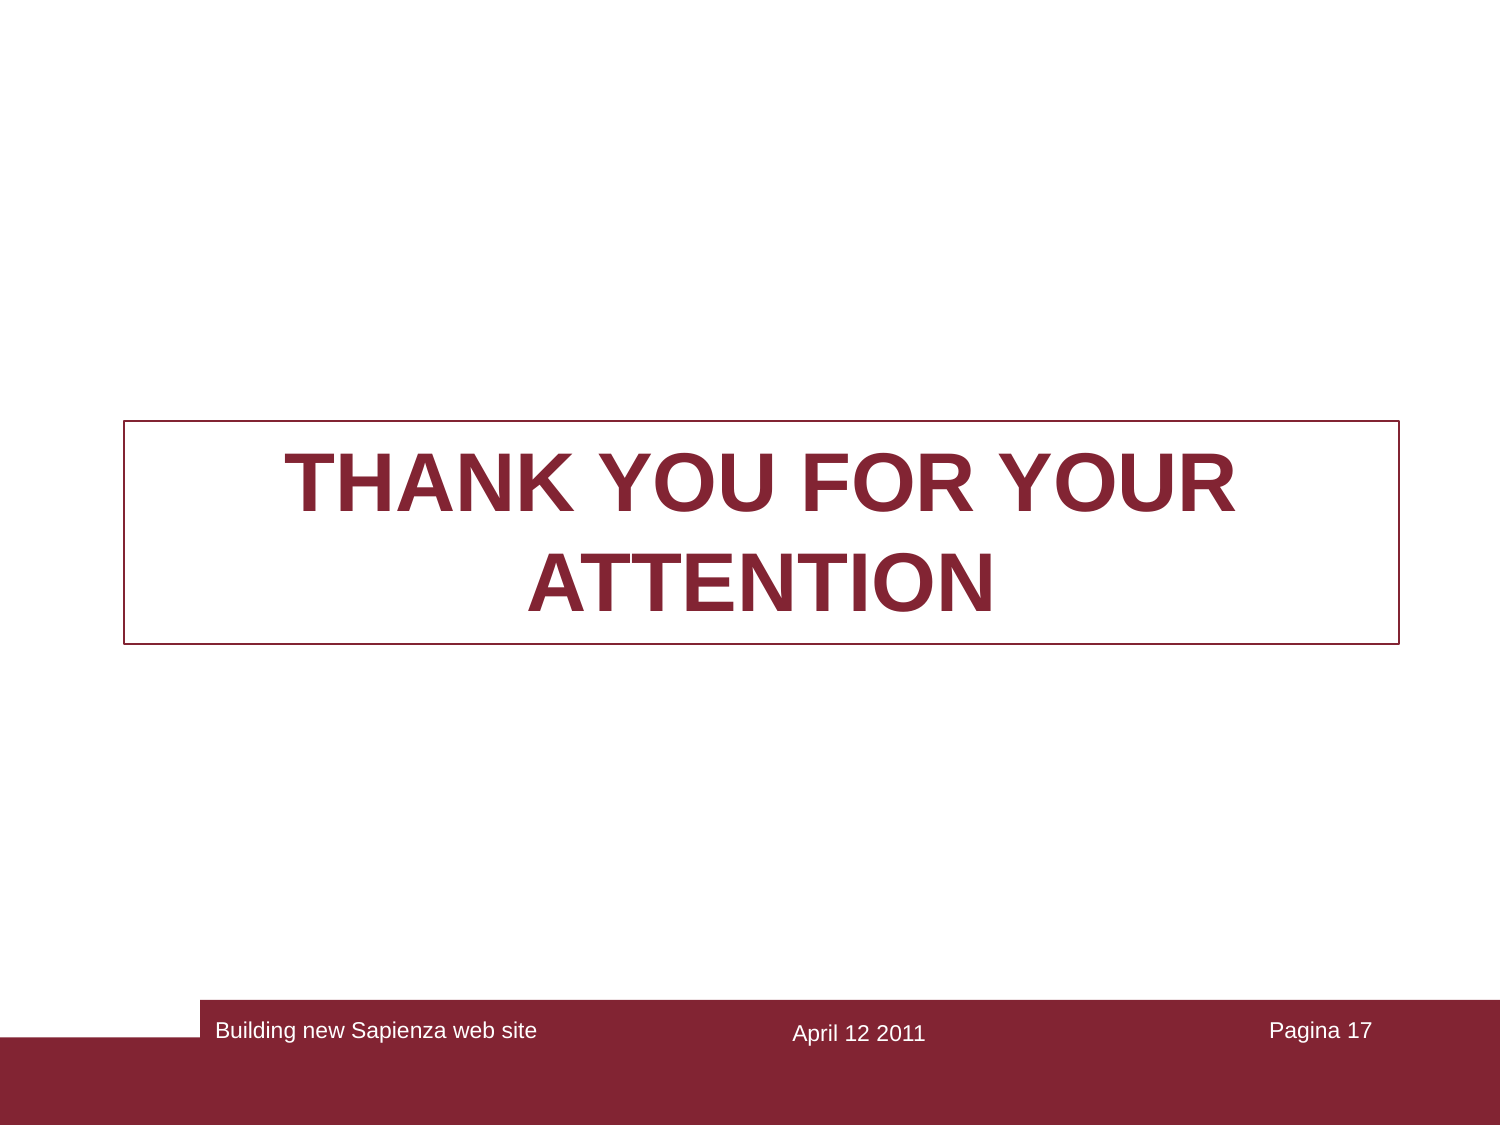

# THANK YOU FOR YOUR ATTENTION
Building new Sapienza web site

Pagina 17

April 12 2011